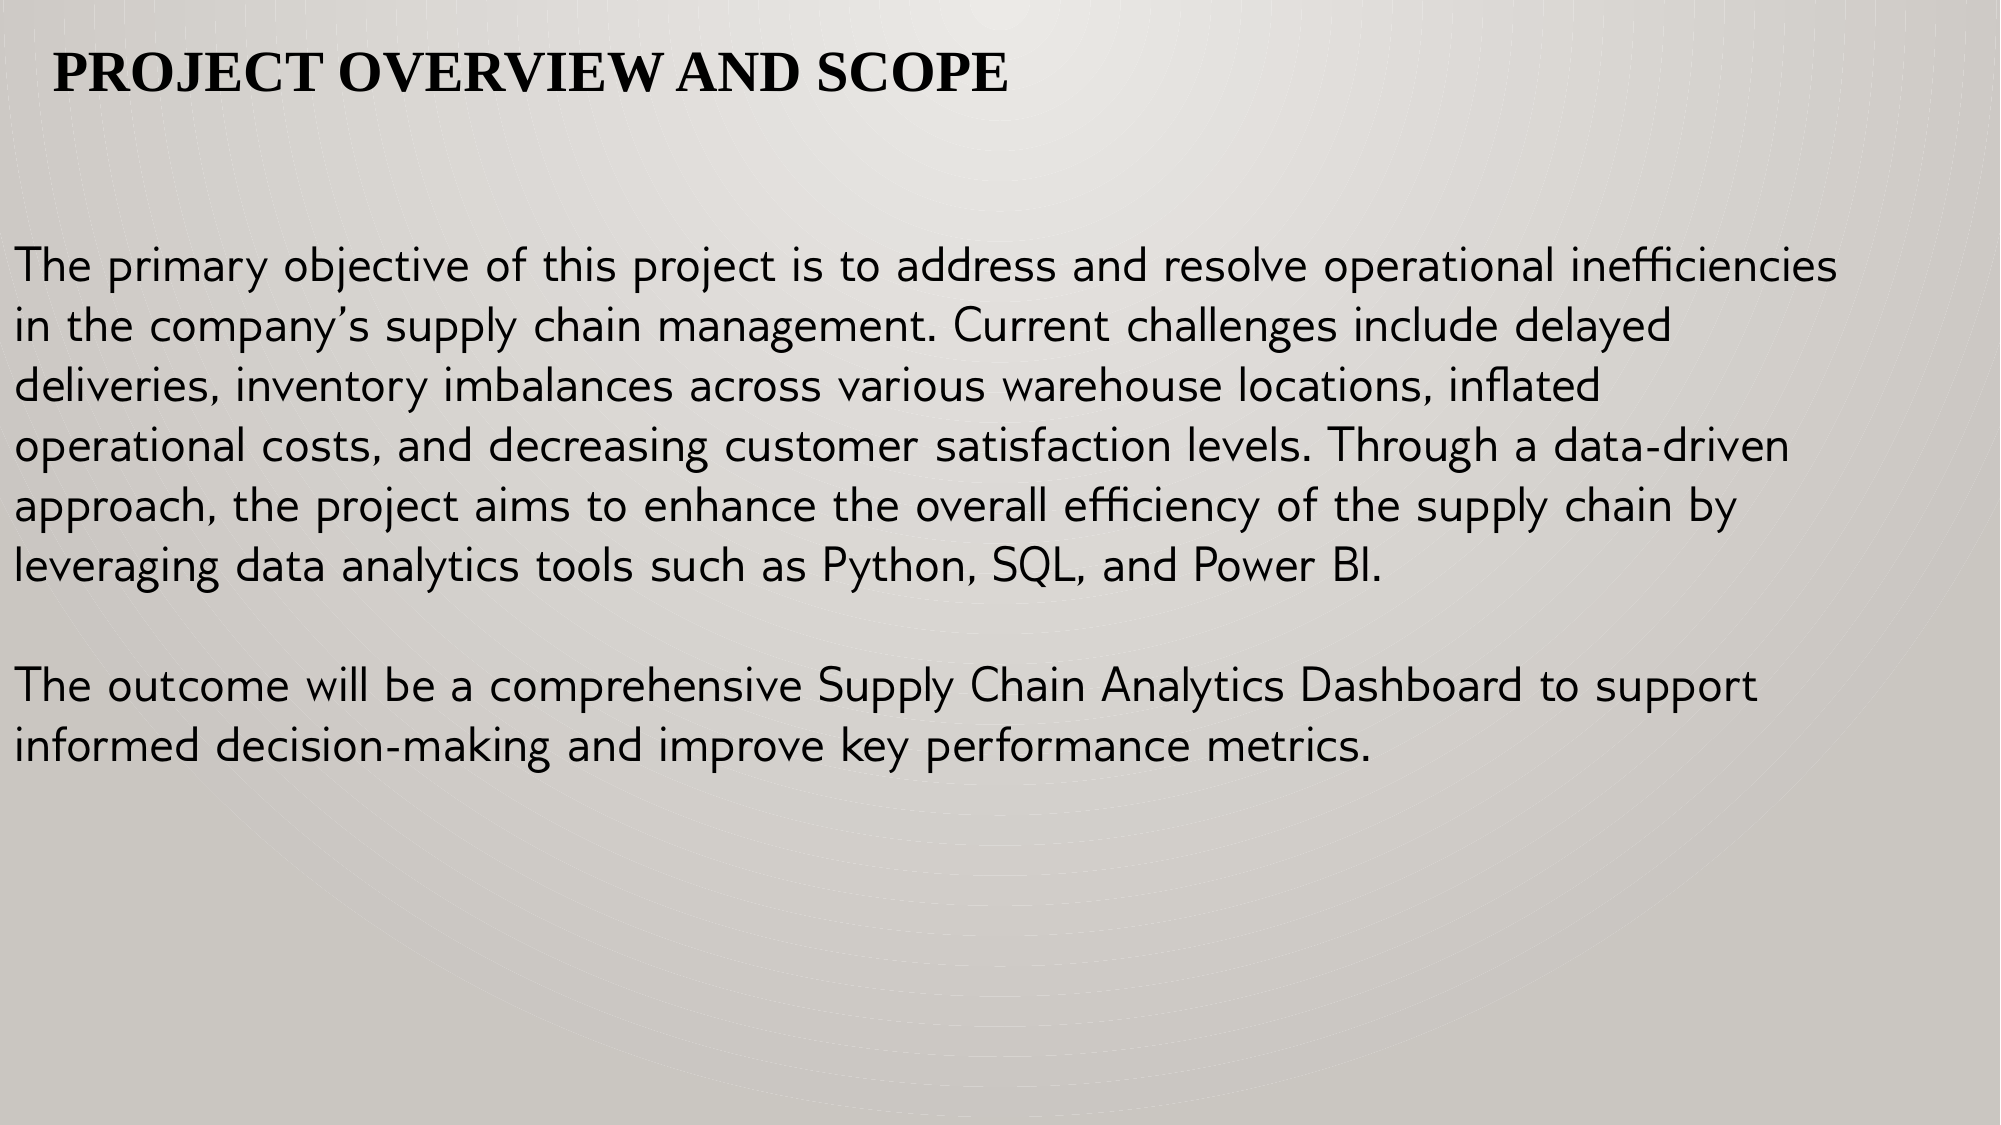

# Project Overview and Scope
The primary objective of this project is to address and resolve operational inefficiencies in the company’s supply chain management. Current challenges include delayed deliveries, inventory imbalances across various warehouse locations, inflated operational costs, and decreasing customer satisfaction levels. Through a data-driven approach, the project aims to enhance the overall efficiency of the supply chain by leveraging data analytics tools such as Python, SQL, and Power BI.

The outcome will be a comprehensive Supply Chain Analytics Dashboard to support informed decision-making and improve key performance metrics.